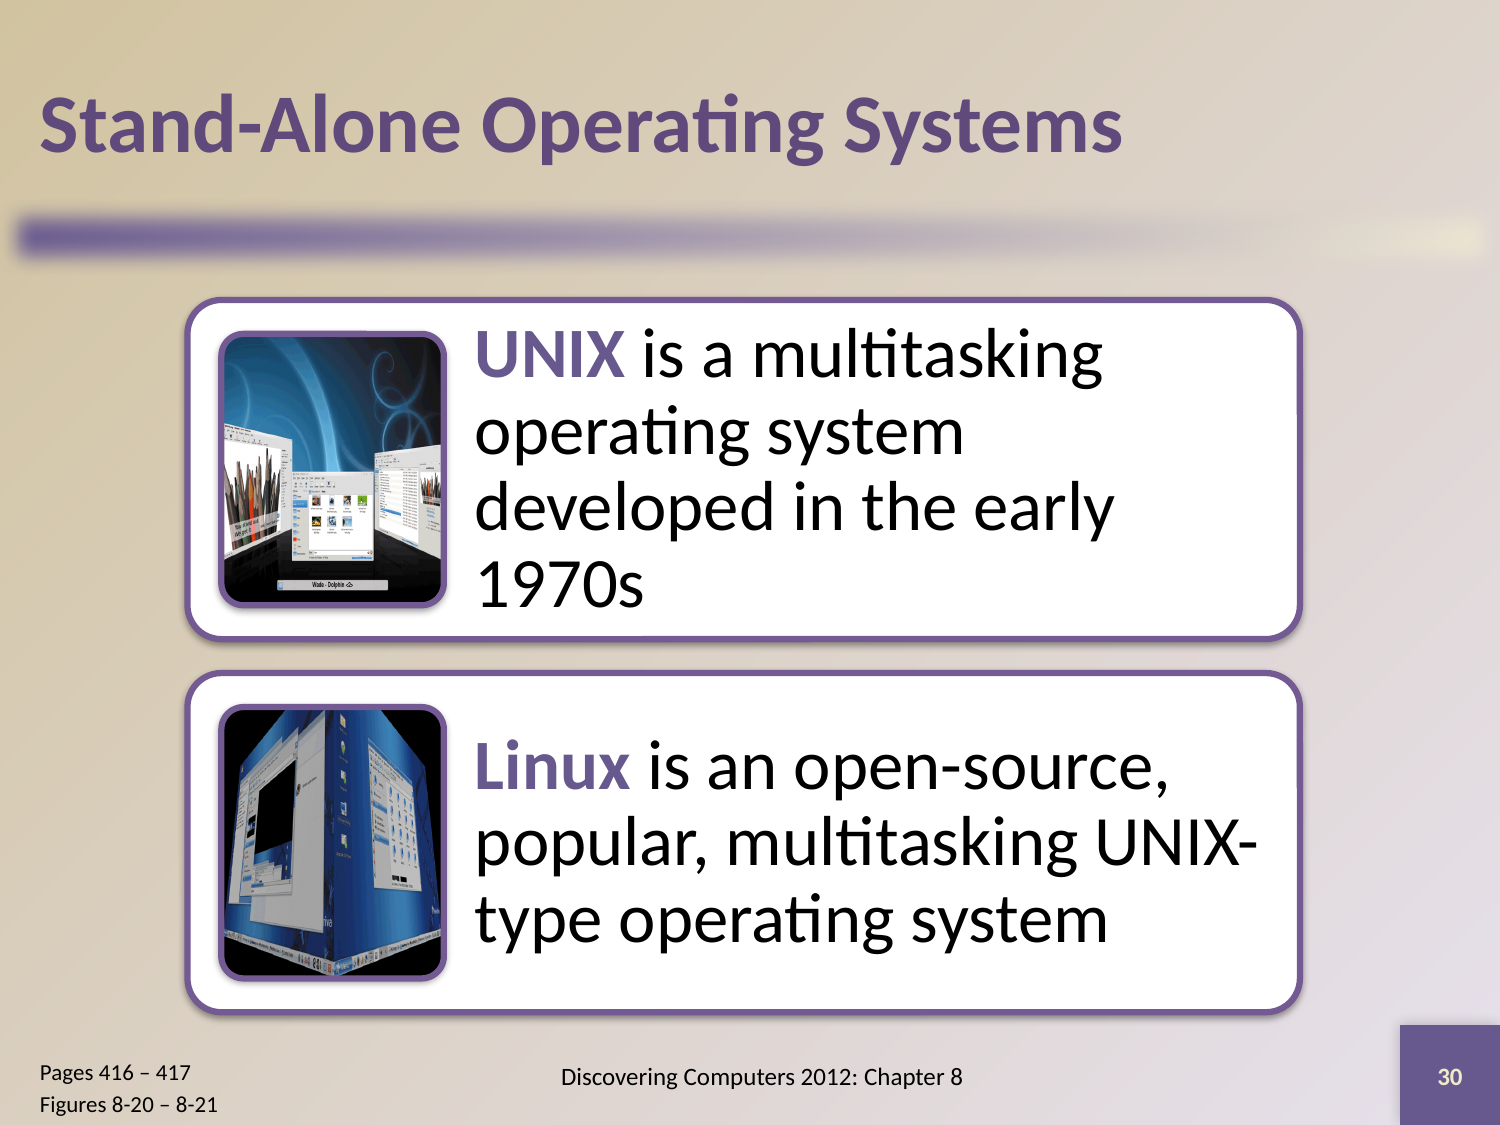

# Stand-Alone Operating Systems
UNIX is a multitasking operating system developed in the early 1970s
Linux is an open-source, popular, multitasking UNIX-type operating system
30
Discovering Computers 2012: Chapter 8
Pages 416 – 417
Figures 8-20 – 8-21